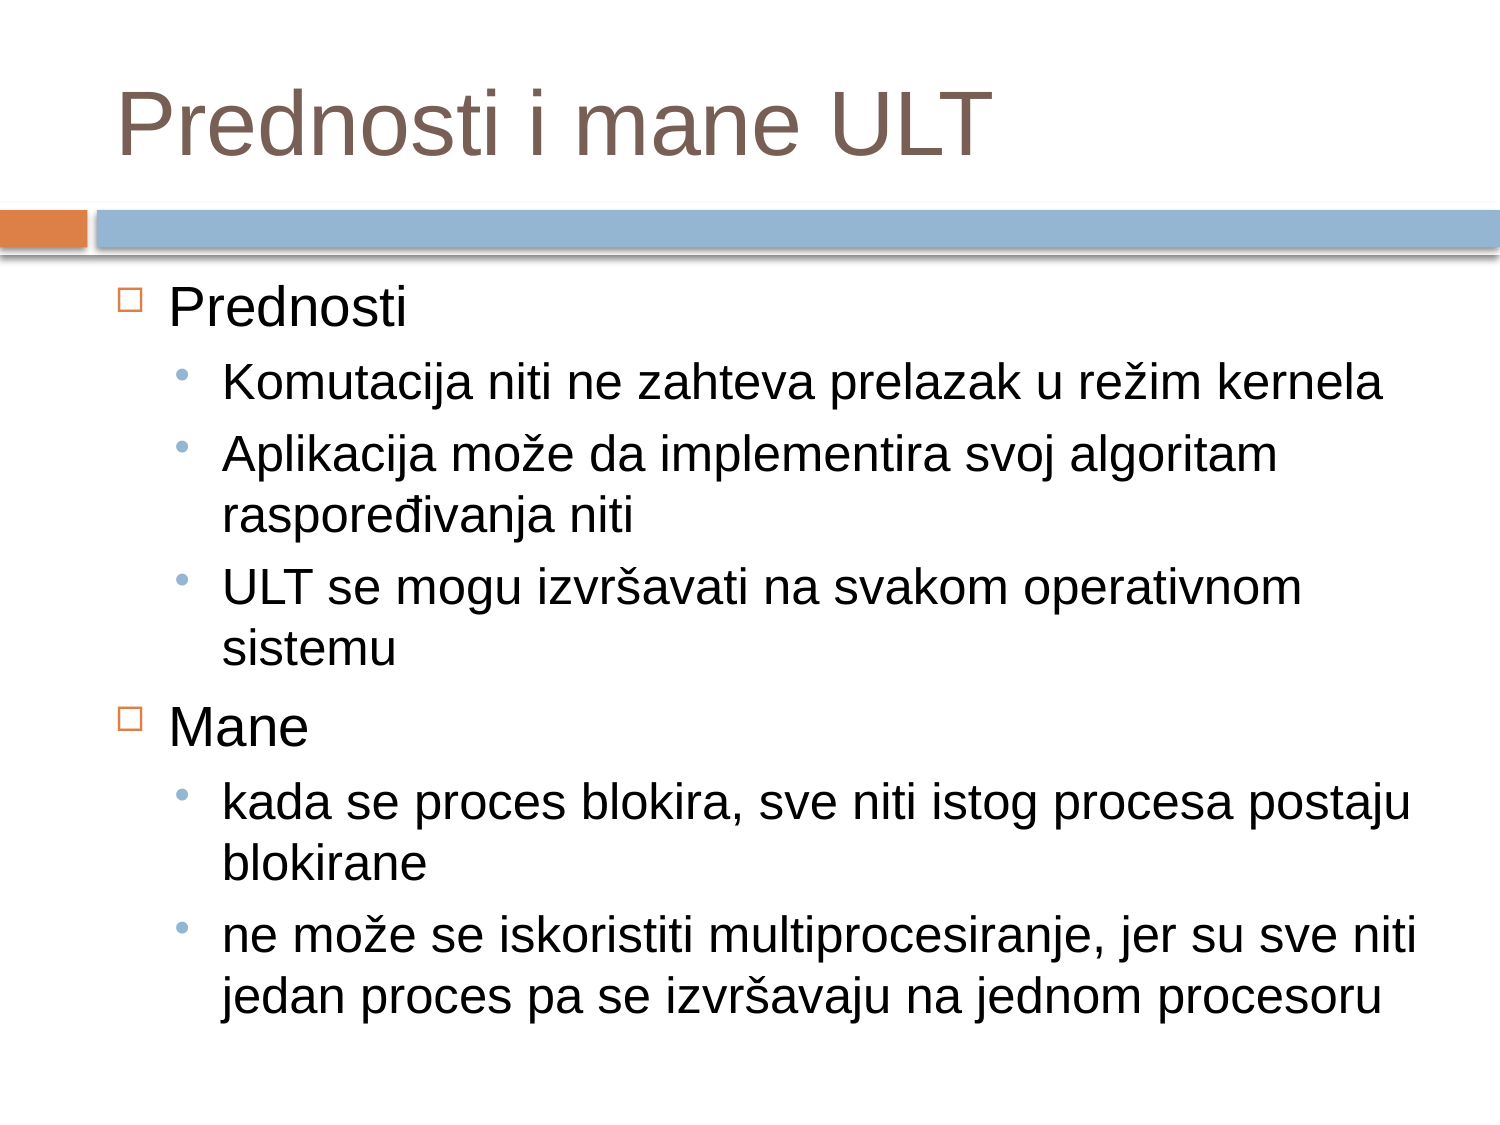

# Prednosti i mane ULT
Prednosti
Komutacija niti ne zahteva prelazak u režim kernela
Aplikacija može da implementira svoj algoritam raspoređivanja niti
ULT se mogu izvršavati na svakom operativnom sistemu
Mane
kada se proces blokira, sve niti istog procesa postaju blokirane
ne može se iskoristiti multiprocesiranje, jer su sve niti jedan proces pa se izvršavaju na jednom procesoru